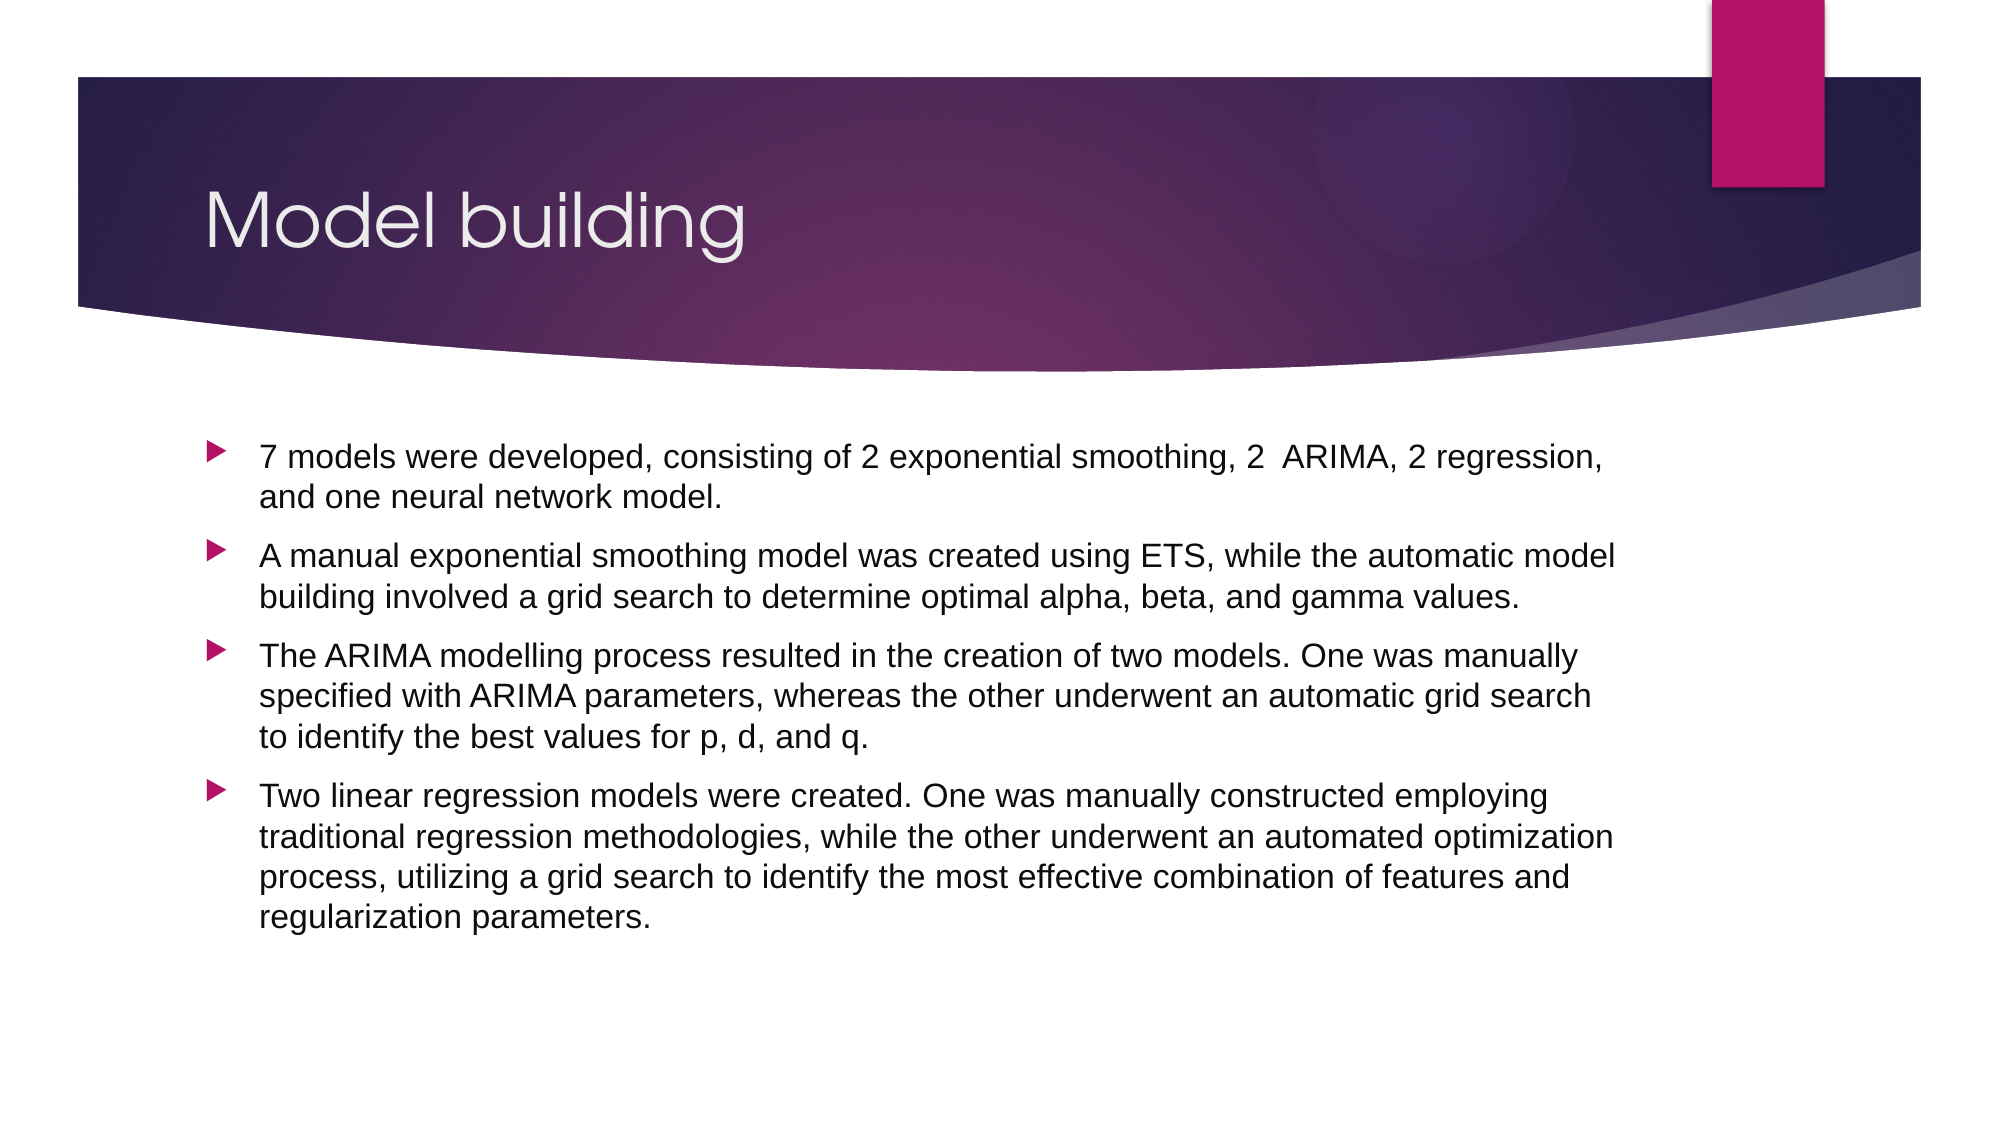

# Model building
7 models were developed, consisting of 2 exponential smoothing, 2  ARIMA, 2 regression, and one neural network model.
A manual exponential smoothing model was created using ETS, while the automatic model building involved a grid search to determine optimal alpha, beta, and gamma values.
The ARIMA modelling process resulted in the creation of two models. One was manually specified with ARIMA parameters, whereas the other underwent an automatic grid search to identify the best values for p, d, and q.
Two linear regression models were created. One was manually constructed employing traditional regression methodologies, while the other underwent an automated optimization process, utilizing a grid search to identify the most effective combination of features and regularization parameters.